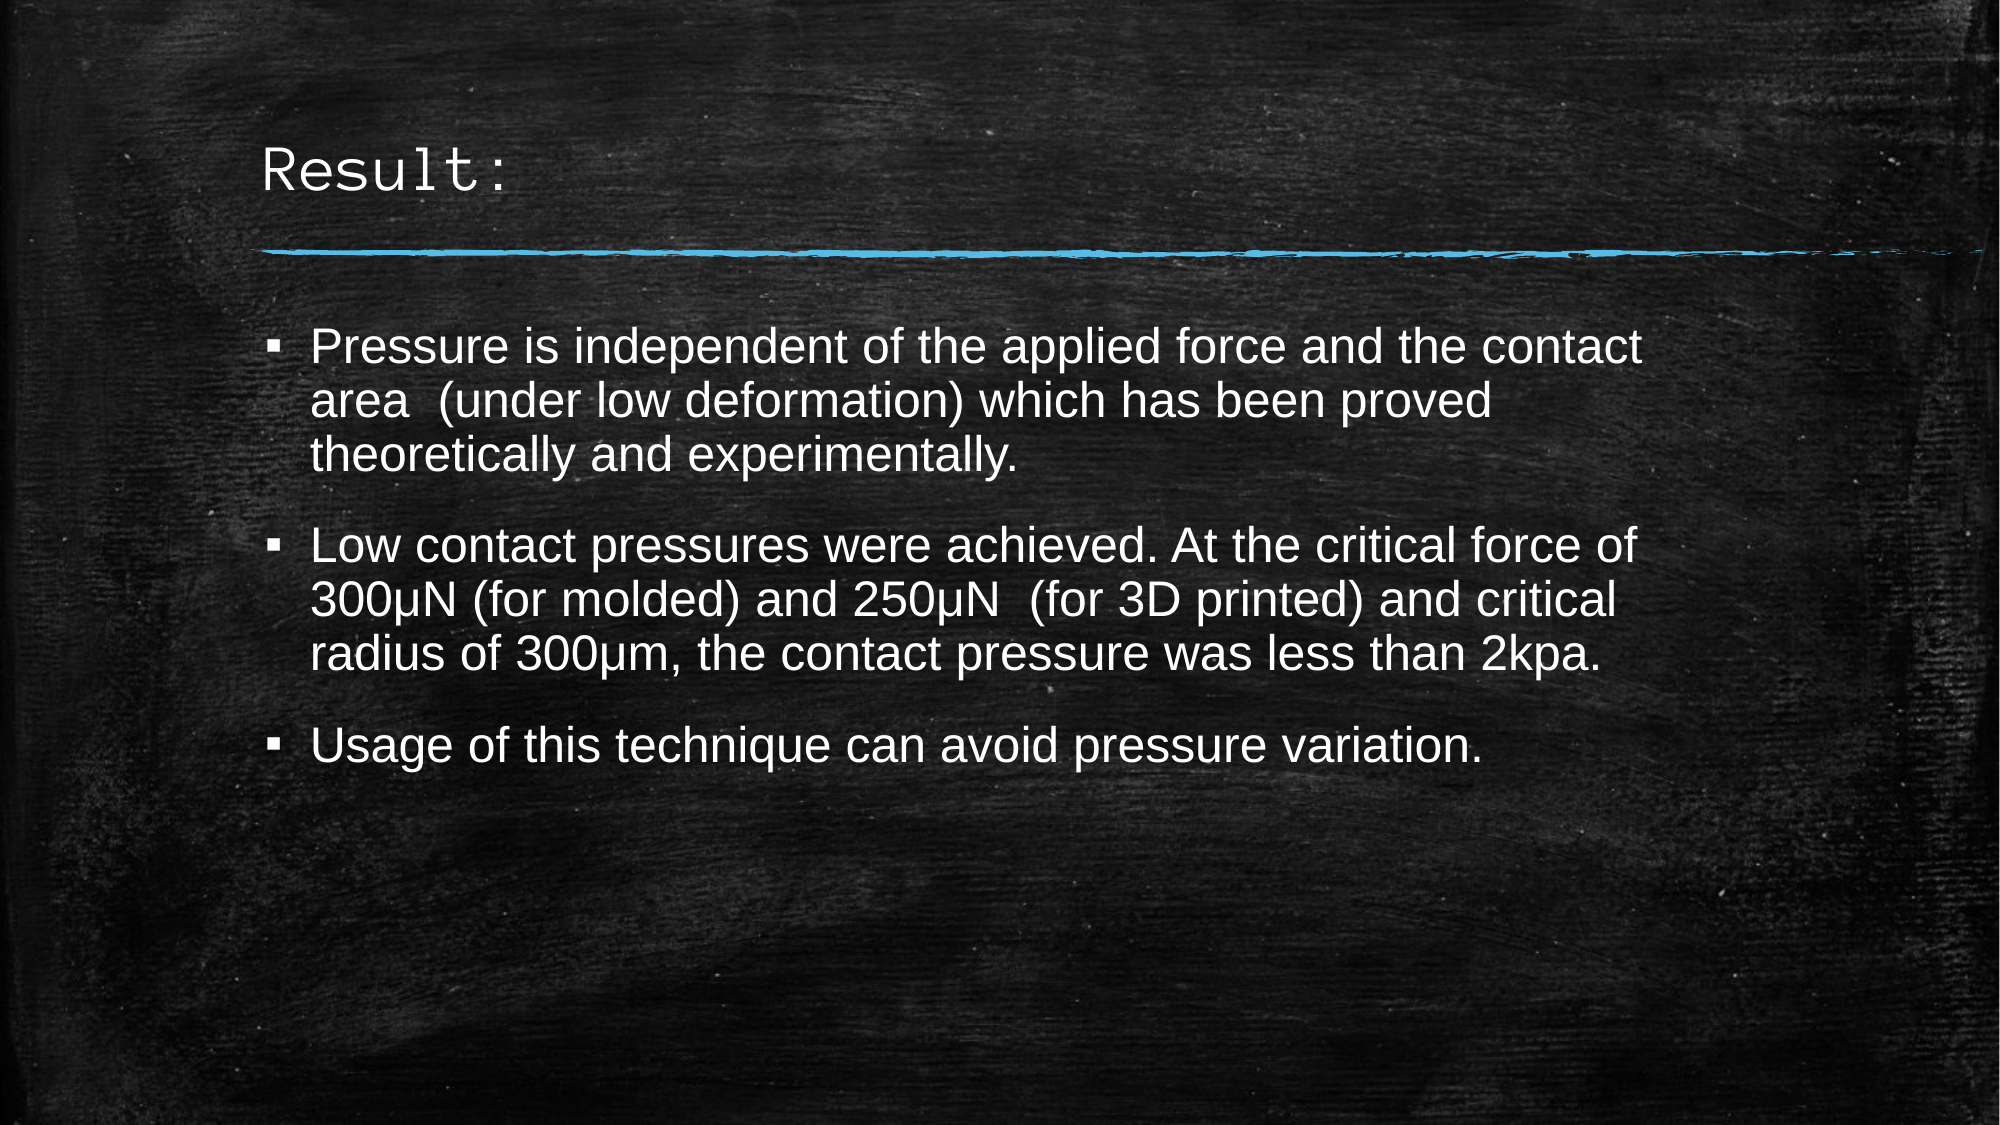

# Result:
Pressure is independent of the applied force and the contact area  (under low deformation) which has been proved theoretically and experimentally.
Low contact pressures were achieved. At the critical force of 300μN (for molded) and 250μN  (for 3D printed) and critical radius of 300μm, the contact pressure was less than 2kpa.
Usage of this technique can avoid pressure variation.